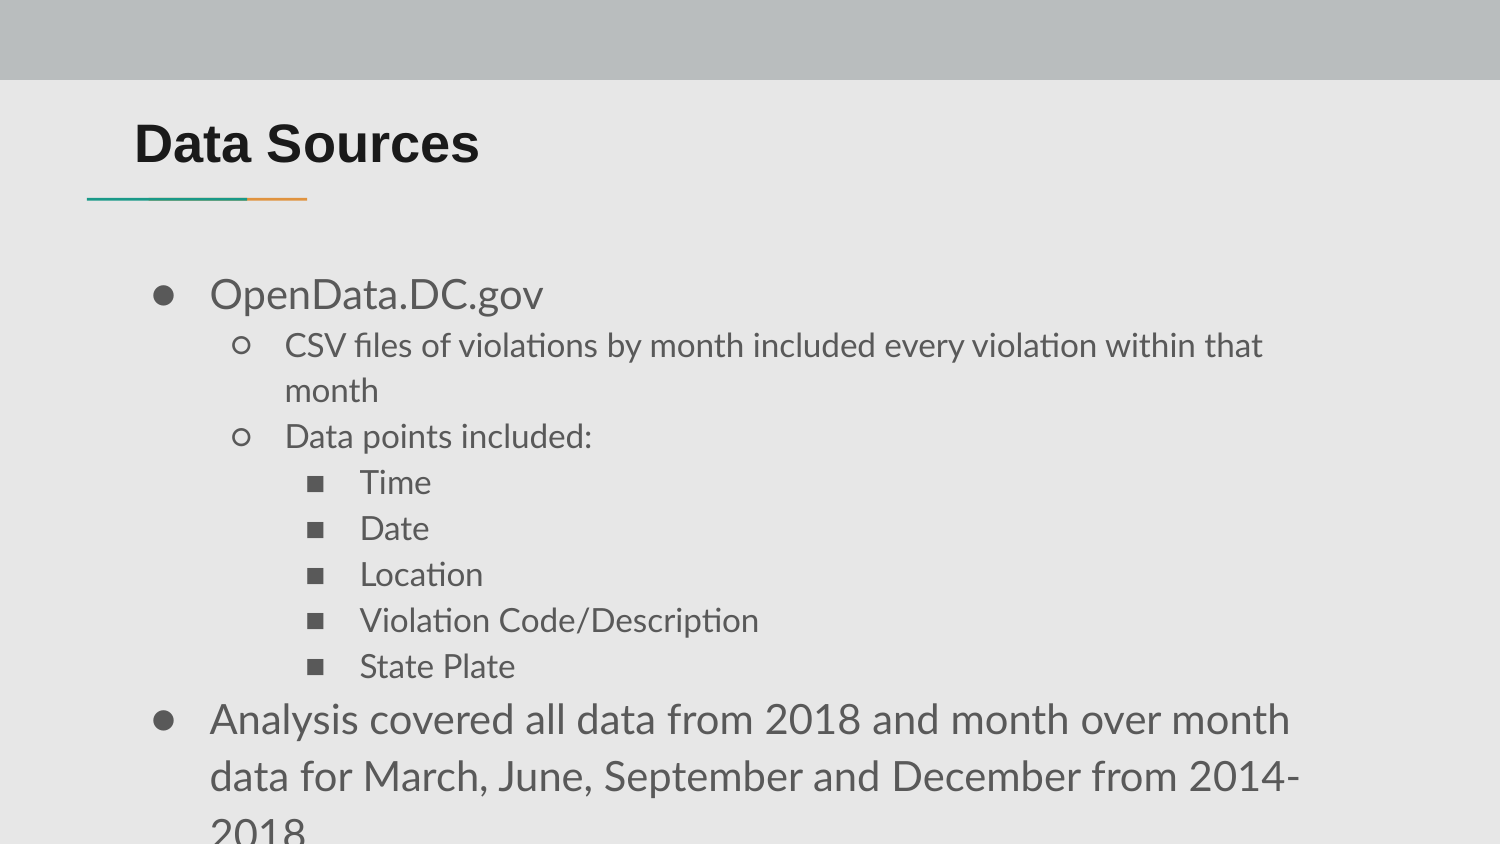

# Data Sources
OpenData.DC.gov
CSV files of violations by month included every violation within that month
Data points included:
Time
Date
Location
Violation Code/Description
State Plate
Analysis covered all data from 2018 and month over month data for March, June, September and December from 2014-2018